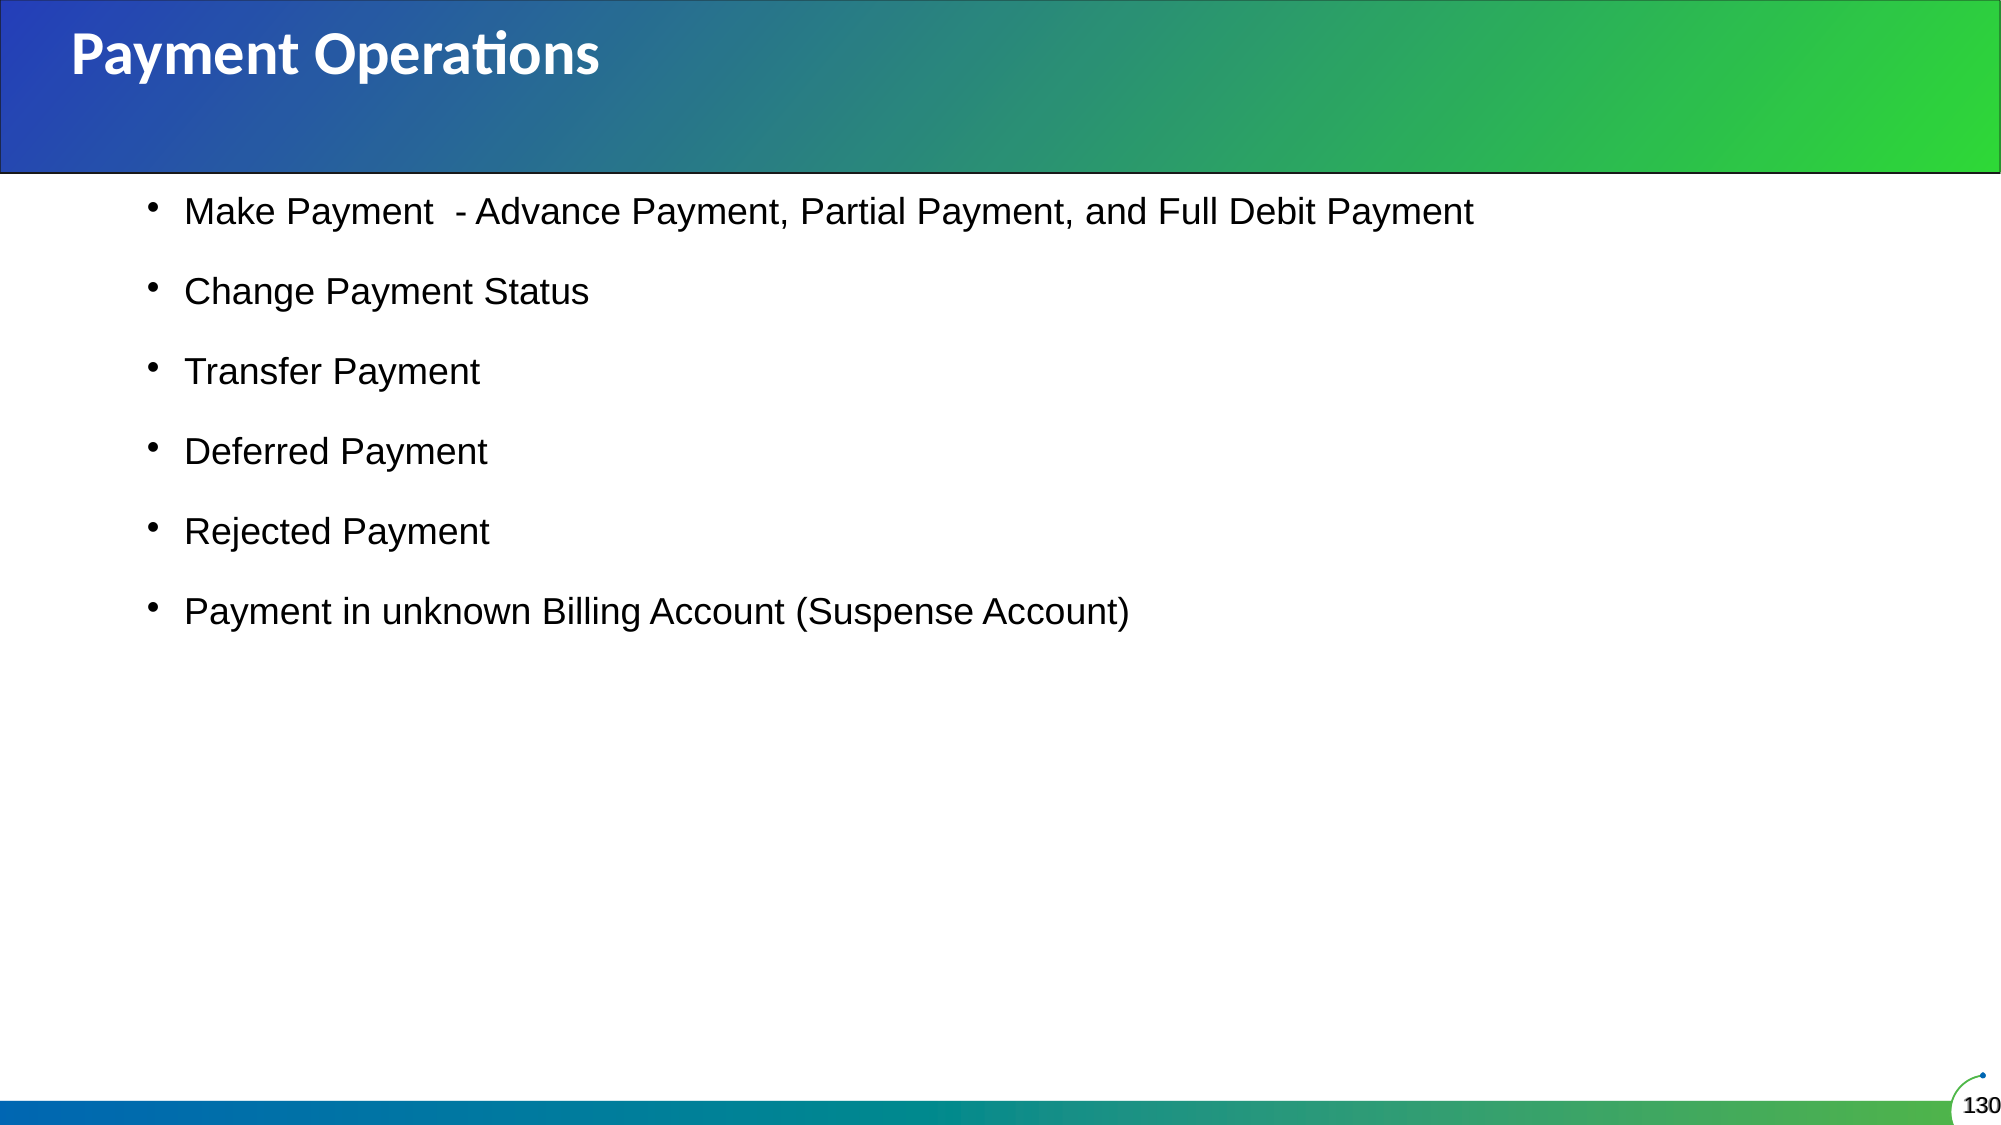

Payment Operations
Make Payment  - Advance Payment, Partial Payment, and Full Debit Payment
Change Payment Status
Transfer Payment
Deferred Payment
Rejected Payment
Payment in unknown Billing Account (Suspense Account)